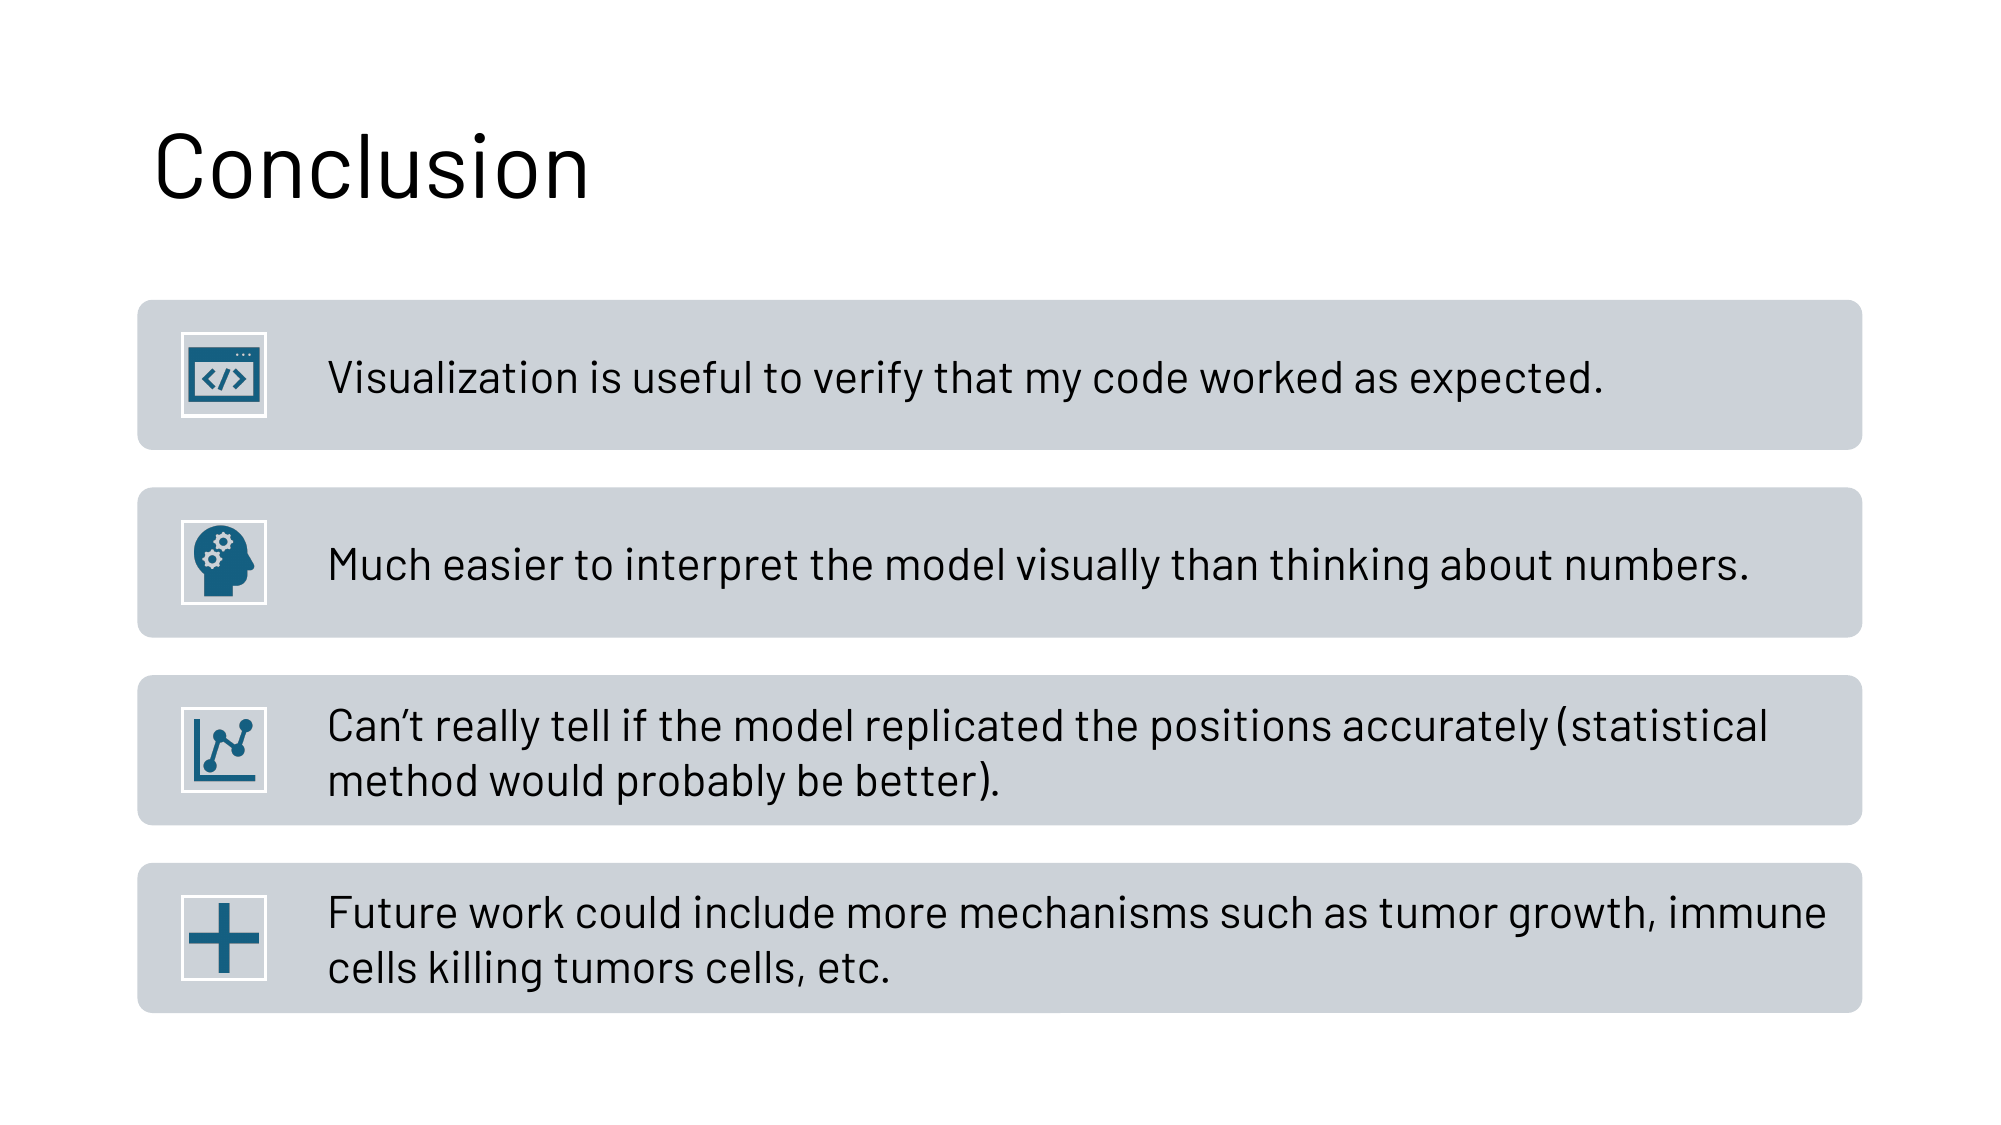

# Conclusion
Visualization is useful to verify that my code worked as expected.
Much easier to interpret the model visually than thinking about numbers.
Can’t really tell if the model replicated the positions accurately (statistical method would probably be better).
Future work could include more mechanisms such as tumor growth, immune cells killing tumors cells, etc.